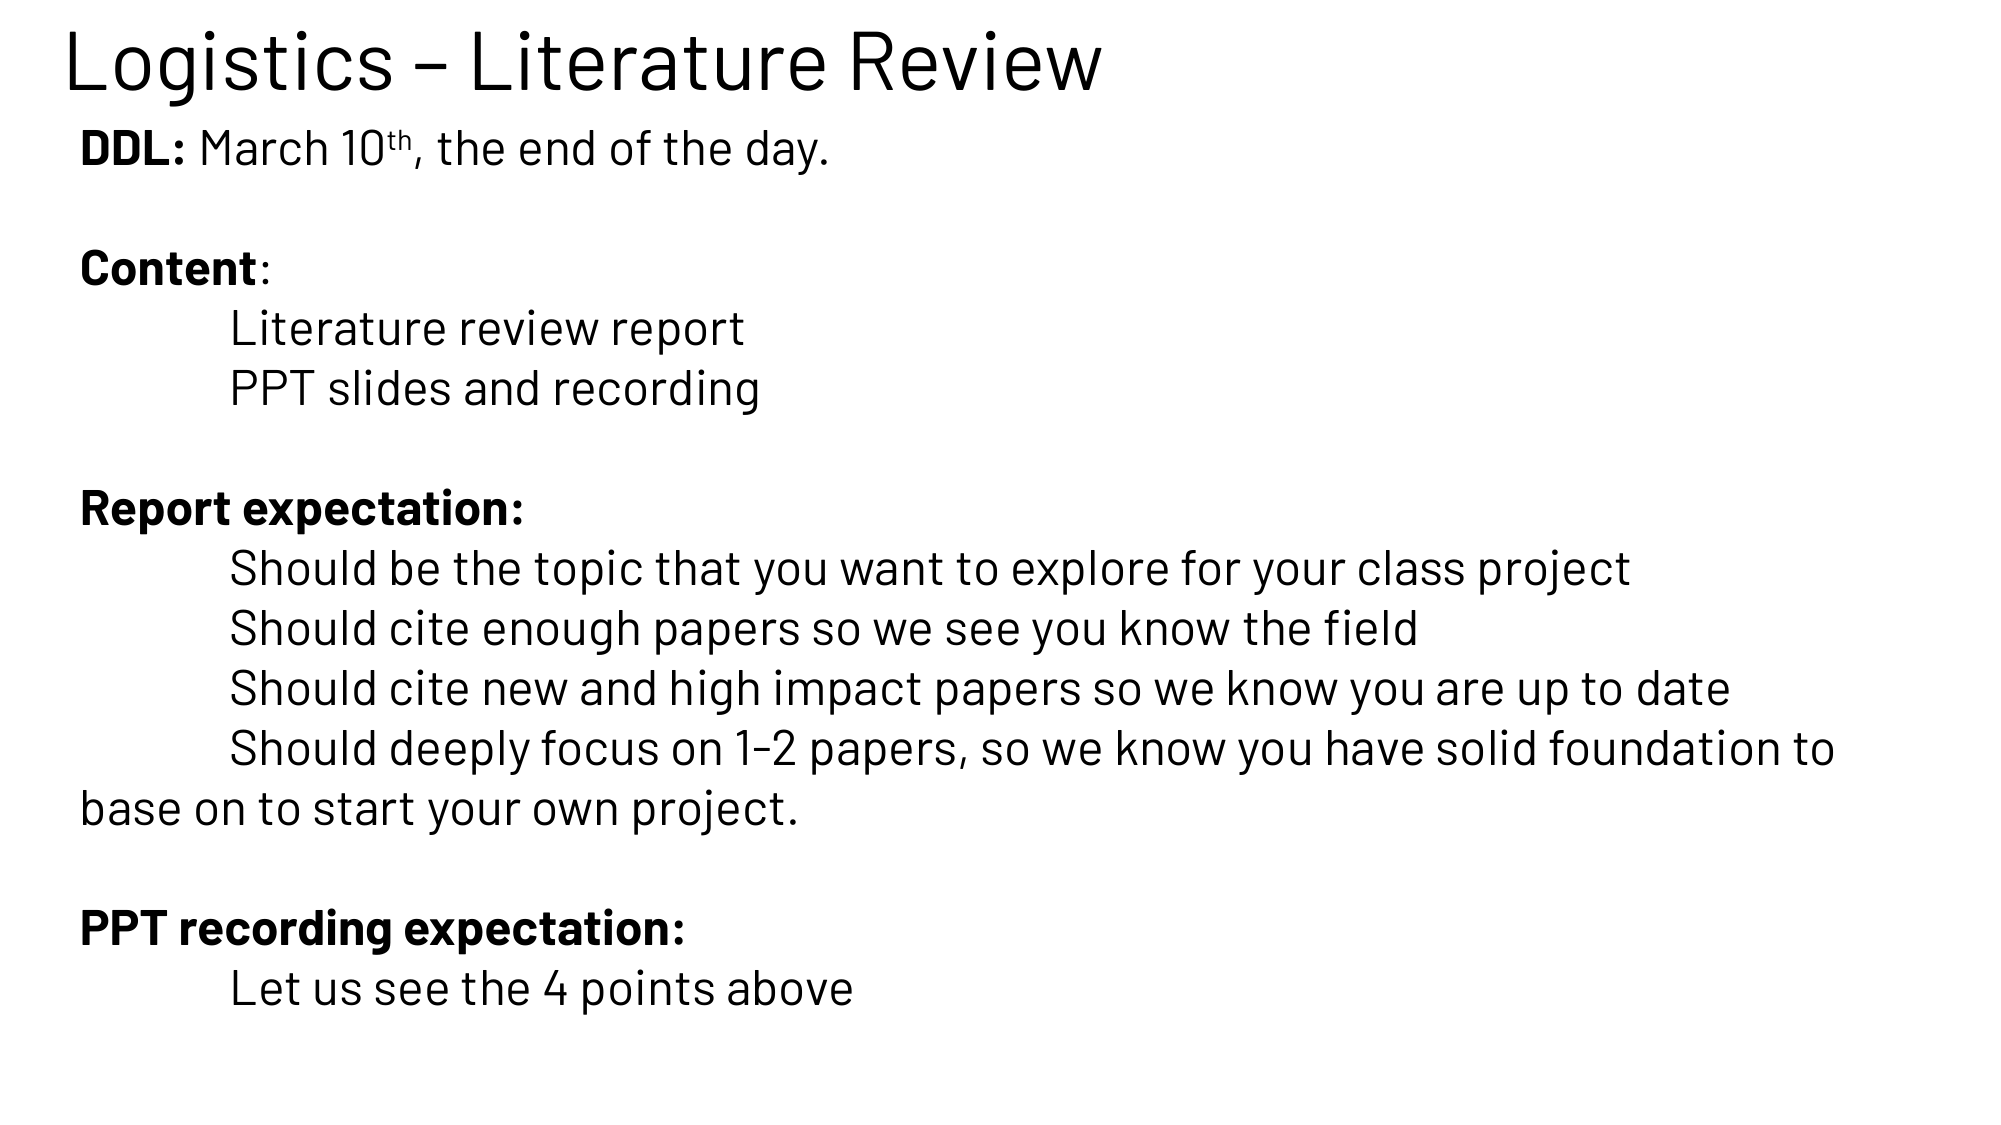

Logistics – Literature Review

DDL: March 10th, the end of the day.

Content:
	Literature review report
	PPT slides and recording

Report expectation:
	Should be the topic that you want to explore for your class project
	Should cite enough papers so we see you know the field
	Should cite new and high impact papers so we know you are up to date
	Should deeply focus on 1-2 papers, so we know you have solid foundation to base on to start your own project.

PPT recording expectation:
	Let us see the 4 points above